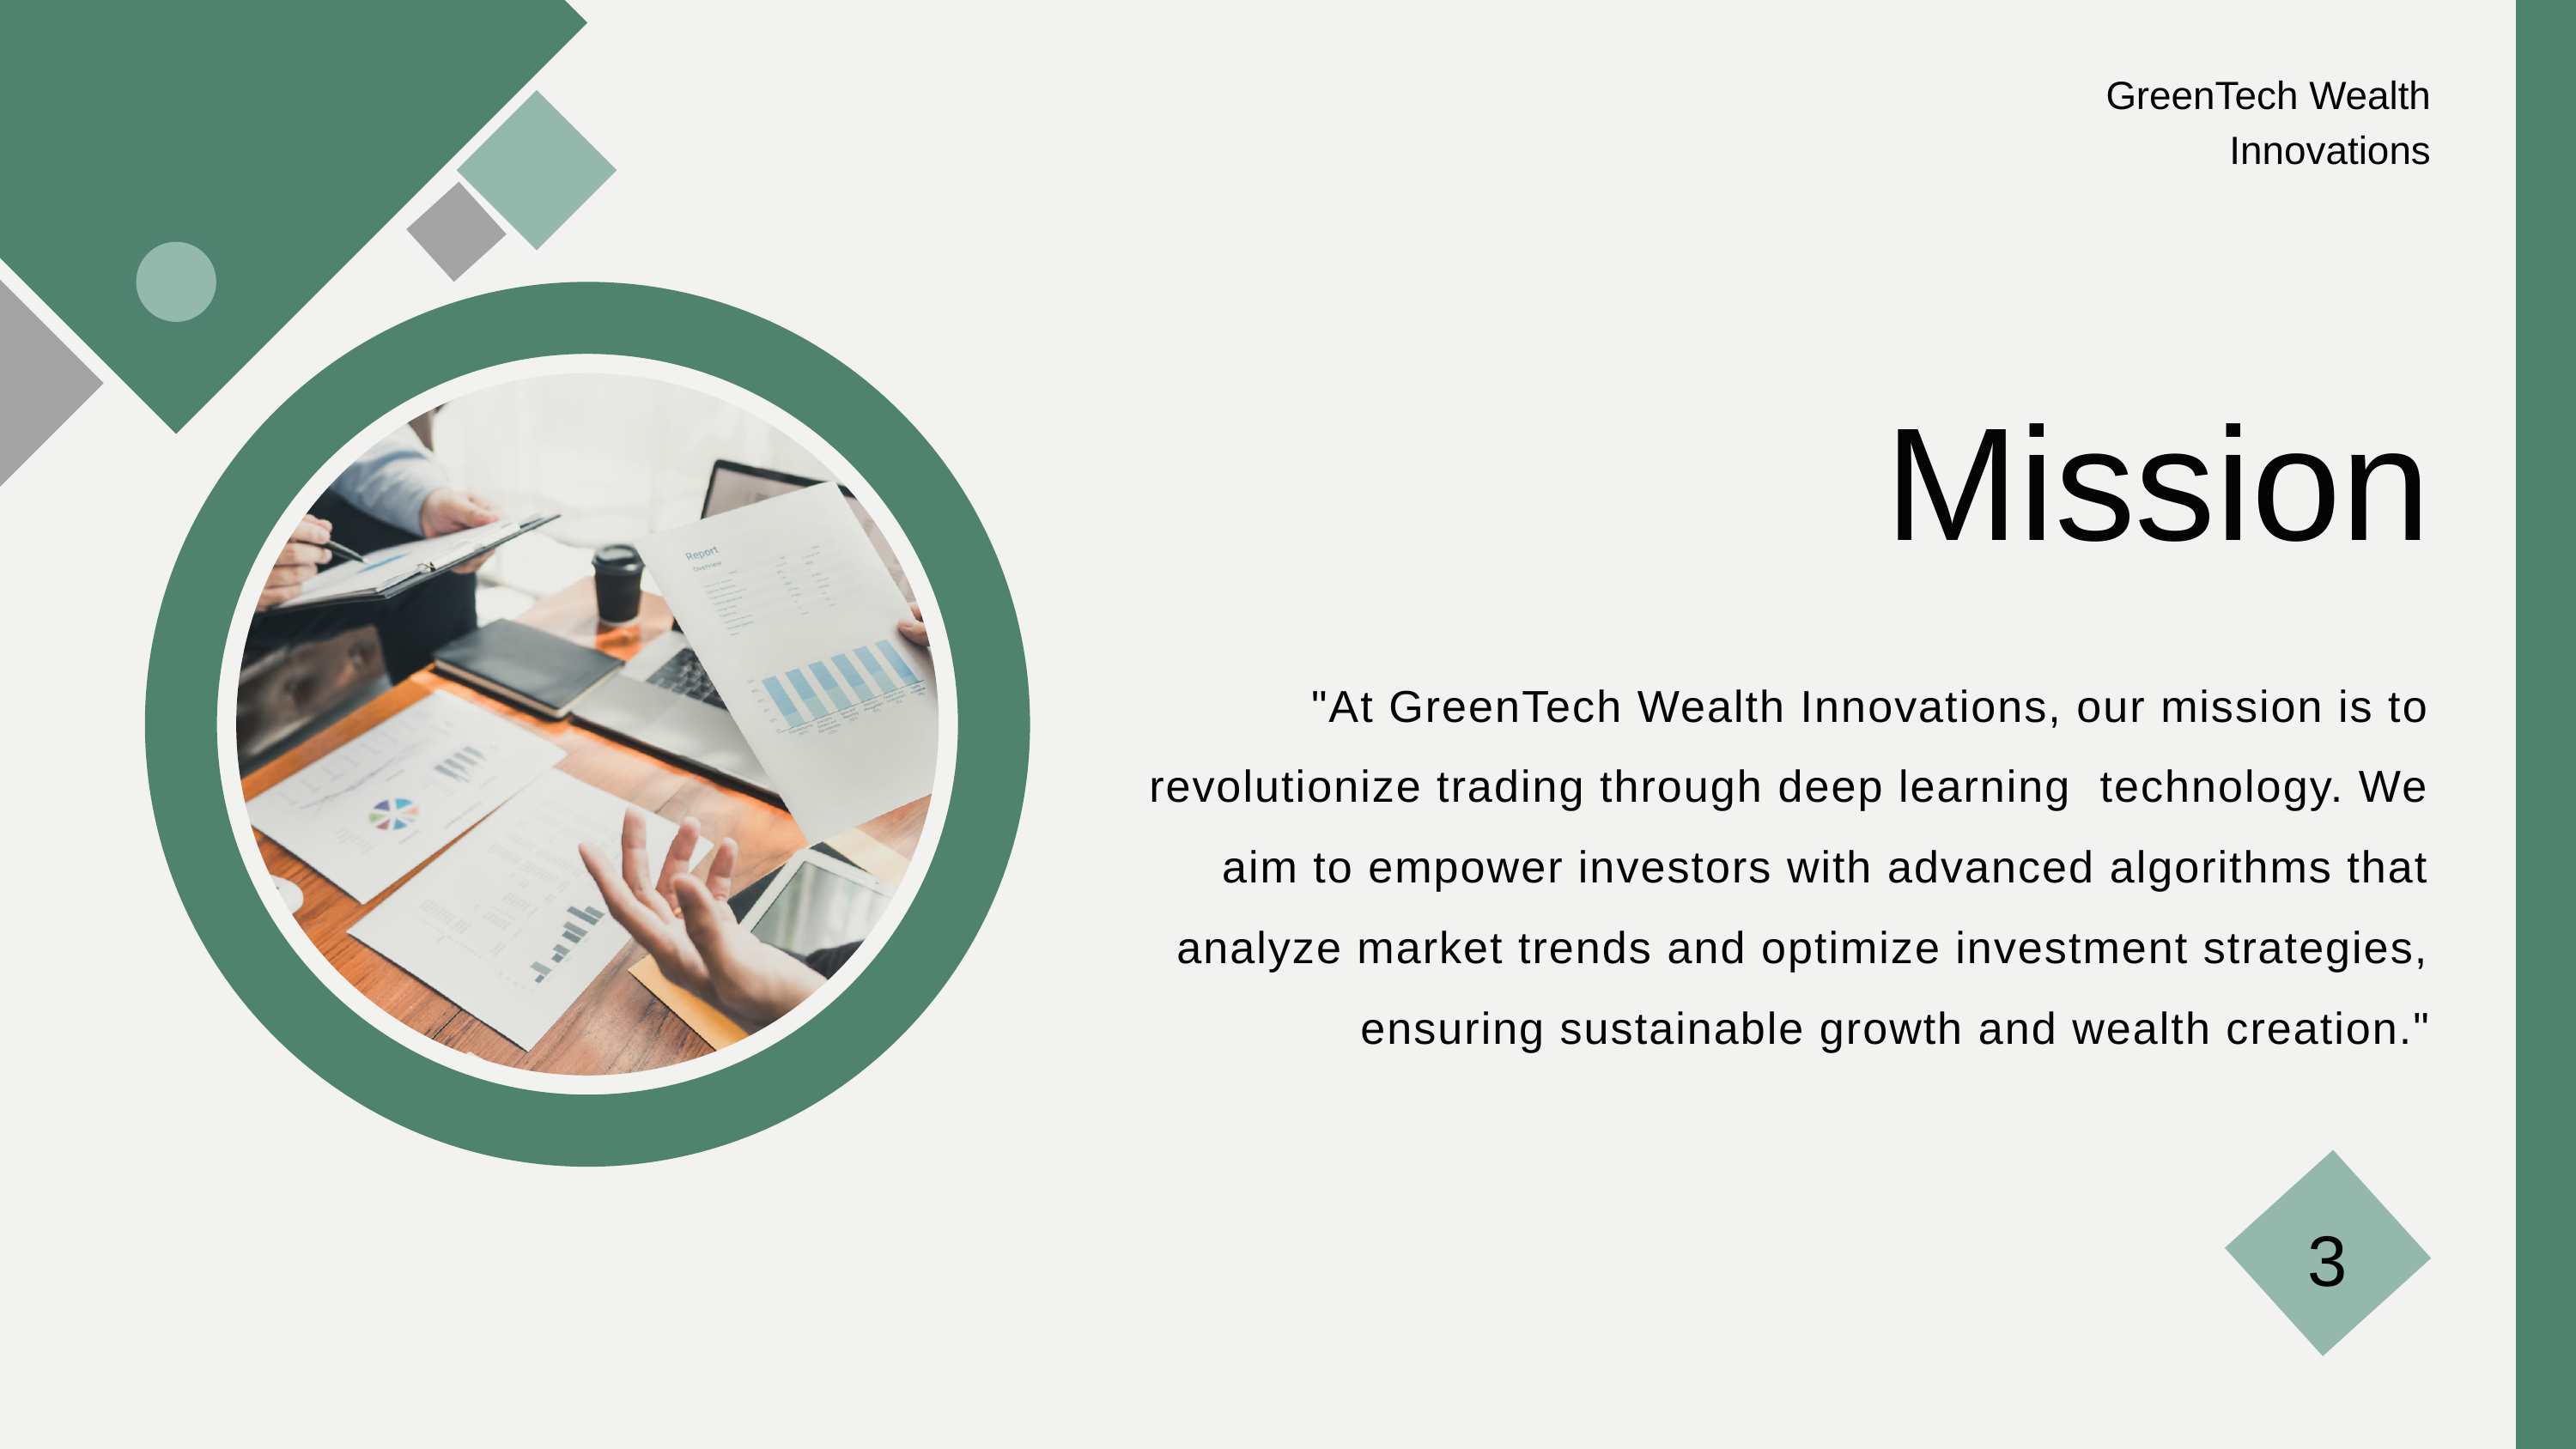

GreenTech Wealth Innovations

Mission
"At GreenTech Wealth Innovations, our mission is to revolutionize trading through deep learning  technology. We aim to empower investors with advanced algorithms that analyze market trends and optimize investment strategies, ensuring sustainable growth and wealth creation."

3